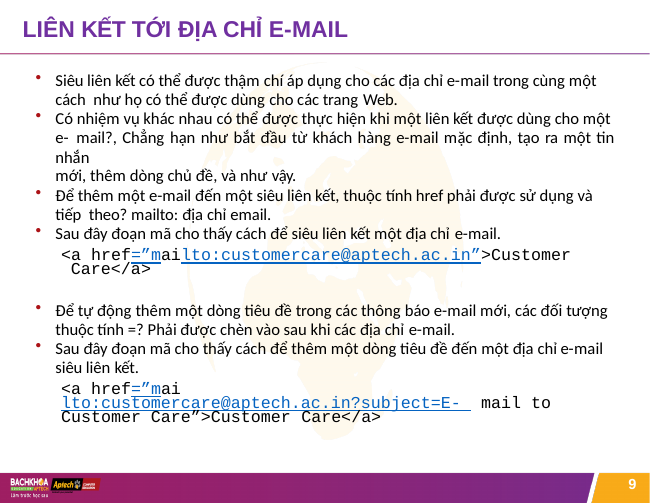

# LIÊN KẾT TỚI ĐỊA CHỈ E-MAIL
Siêu liên kết có thể được thậm chí áp dụng cho các địa chỉ e-mail trong cùng một cách  như họ có thể được dùng cho các trang Web.
Có nhiệm vụ khác nhau có thể được thực hiện khi một liên kết được dùng cho một e-  mail?, Chẳng hạn như bắt đầu từ khách hàng e-mail mặc định, tạo ra một tin nhắn
mới, thêm dòng chủ đề, và như vậy.
Để thêm một e-mail đến một siêu liên kết, thuộc tính href phải được sử dụng và tiếp  theo? mailto: địa chỉ email.
Sau đây đoạn mã cho thấy cách để siêu liên kết một địa chỉ e-mail.
<a href=”mailto:customercare@aptech.ac.in”>Customer  Care</a>

Để tự động thêm một dòng tiêu đề trong các thông báo e-mail mới, các đối tượng  thuộc tính =? Phải được chèn vào sau khi các địa chỉ e-mail.
Sau đây đoạn mã cho thấy cách để thêm một dòng tiêu đề đến một địa chỉ e-mail  siêu liên kết.
<a href=”mailto:customercare@aptech.ac.in?subject=E-  mail to Customer Care”>Customer Care</a>
9